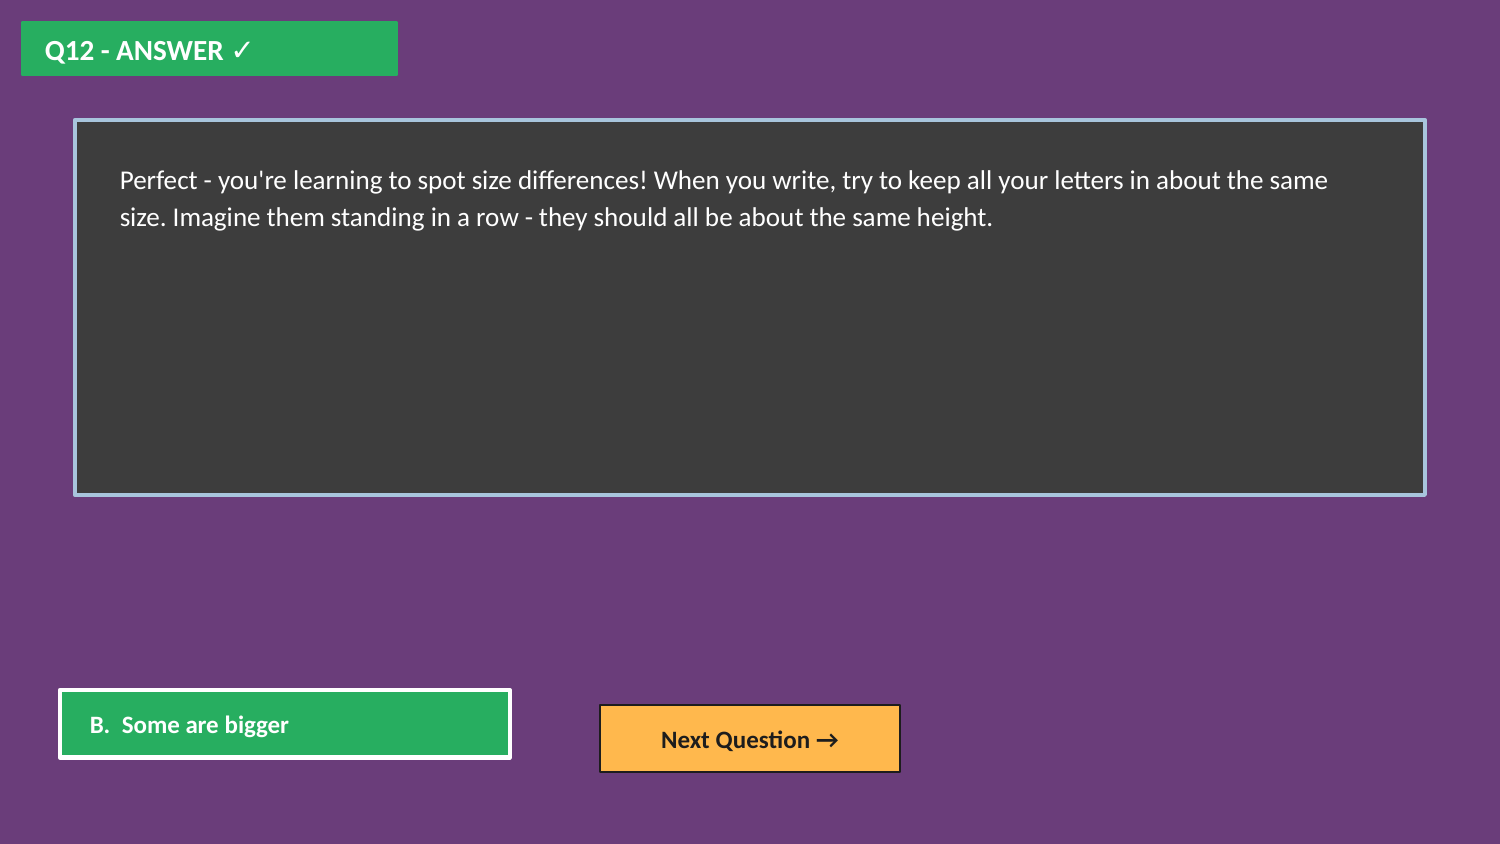

Q12 - ANSWER ✓

Perfect - you're learning to spot size differences! When you write, try to keep all your letters in about the same size. Imagine them standing in a row - they should all be about the same height.

B.  Some are bigger

Next Question →